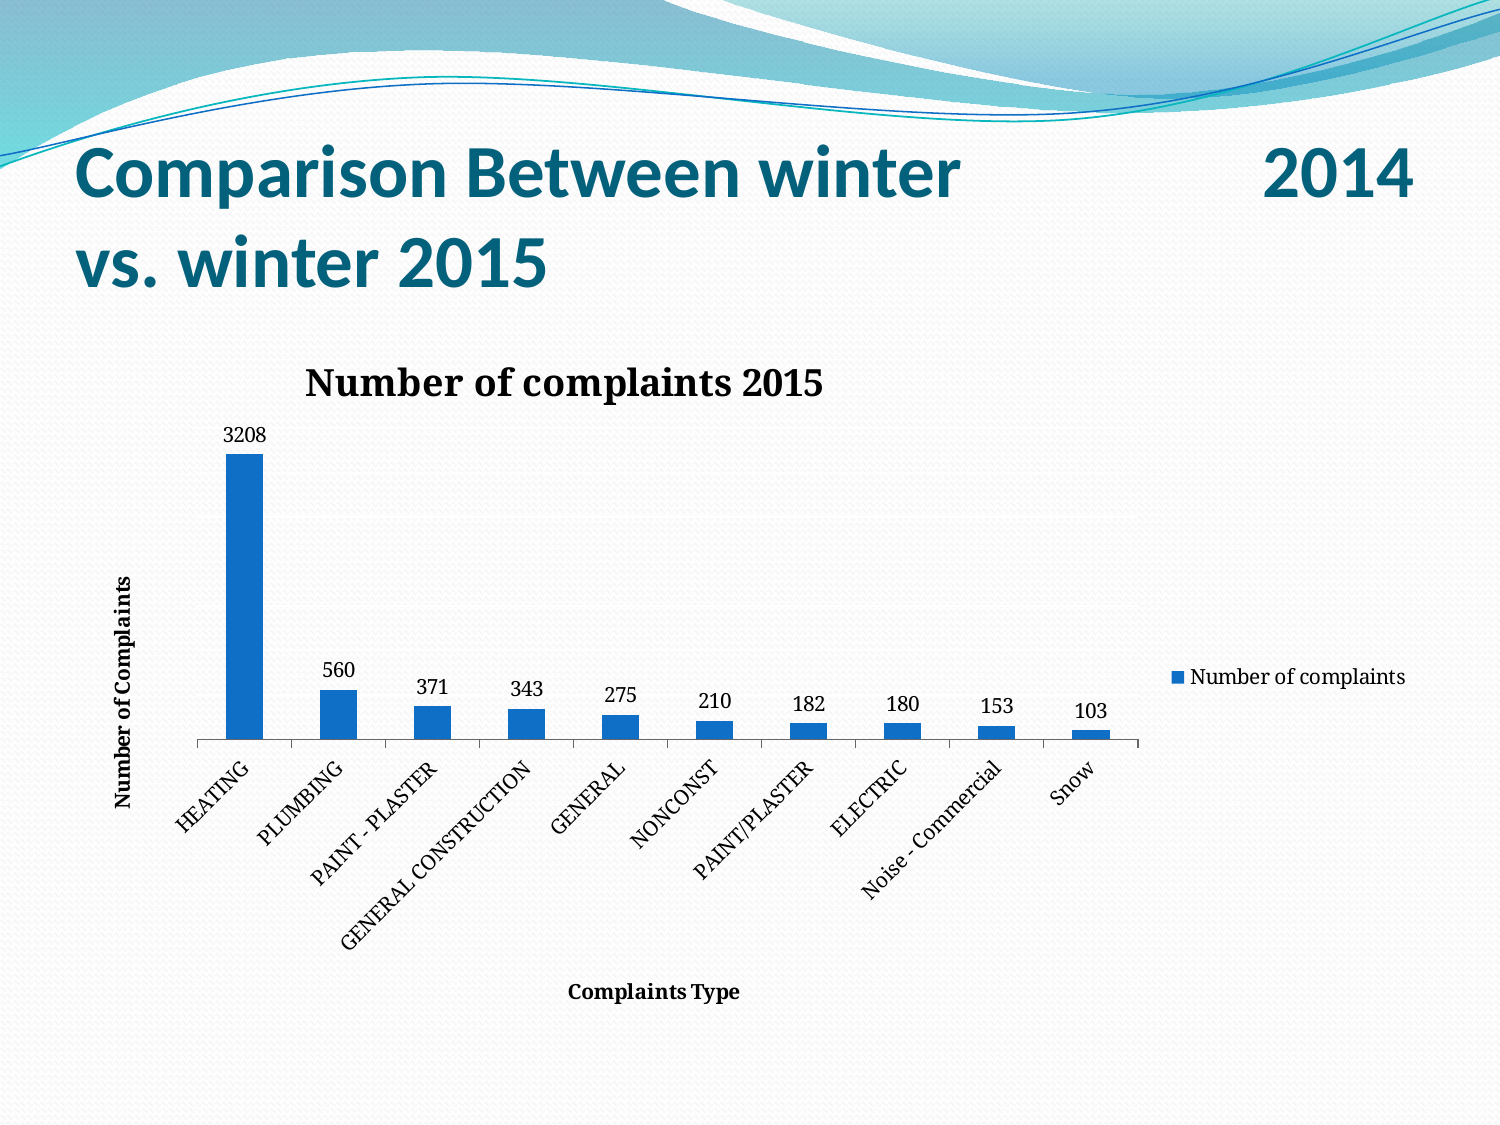

# Comparison Between winter      		2014 vs. winter 2015

### Chart: Number of complaints 2015

| Category | Number of complaints |
|---|---|
| HEATING | 3208.0 |
| PLUMBING | 560.0 |
| PAINT - PLASTER | 371.0 |
| GENERAL CONSTRUCTION | 343.0 |
| GENERAL | 275.0 |
| NONCONST | 210.0 |
| PAINT/PLASTER | 182.0 |
| ELECTRIC | 180.0 |
| Noise - Commercial | 153.0 |
| Snow | 103.0 |